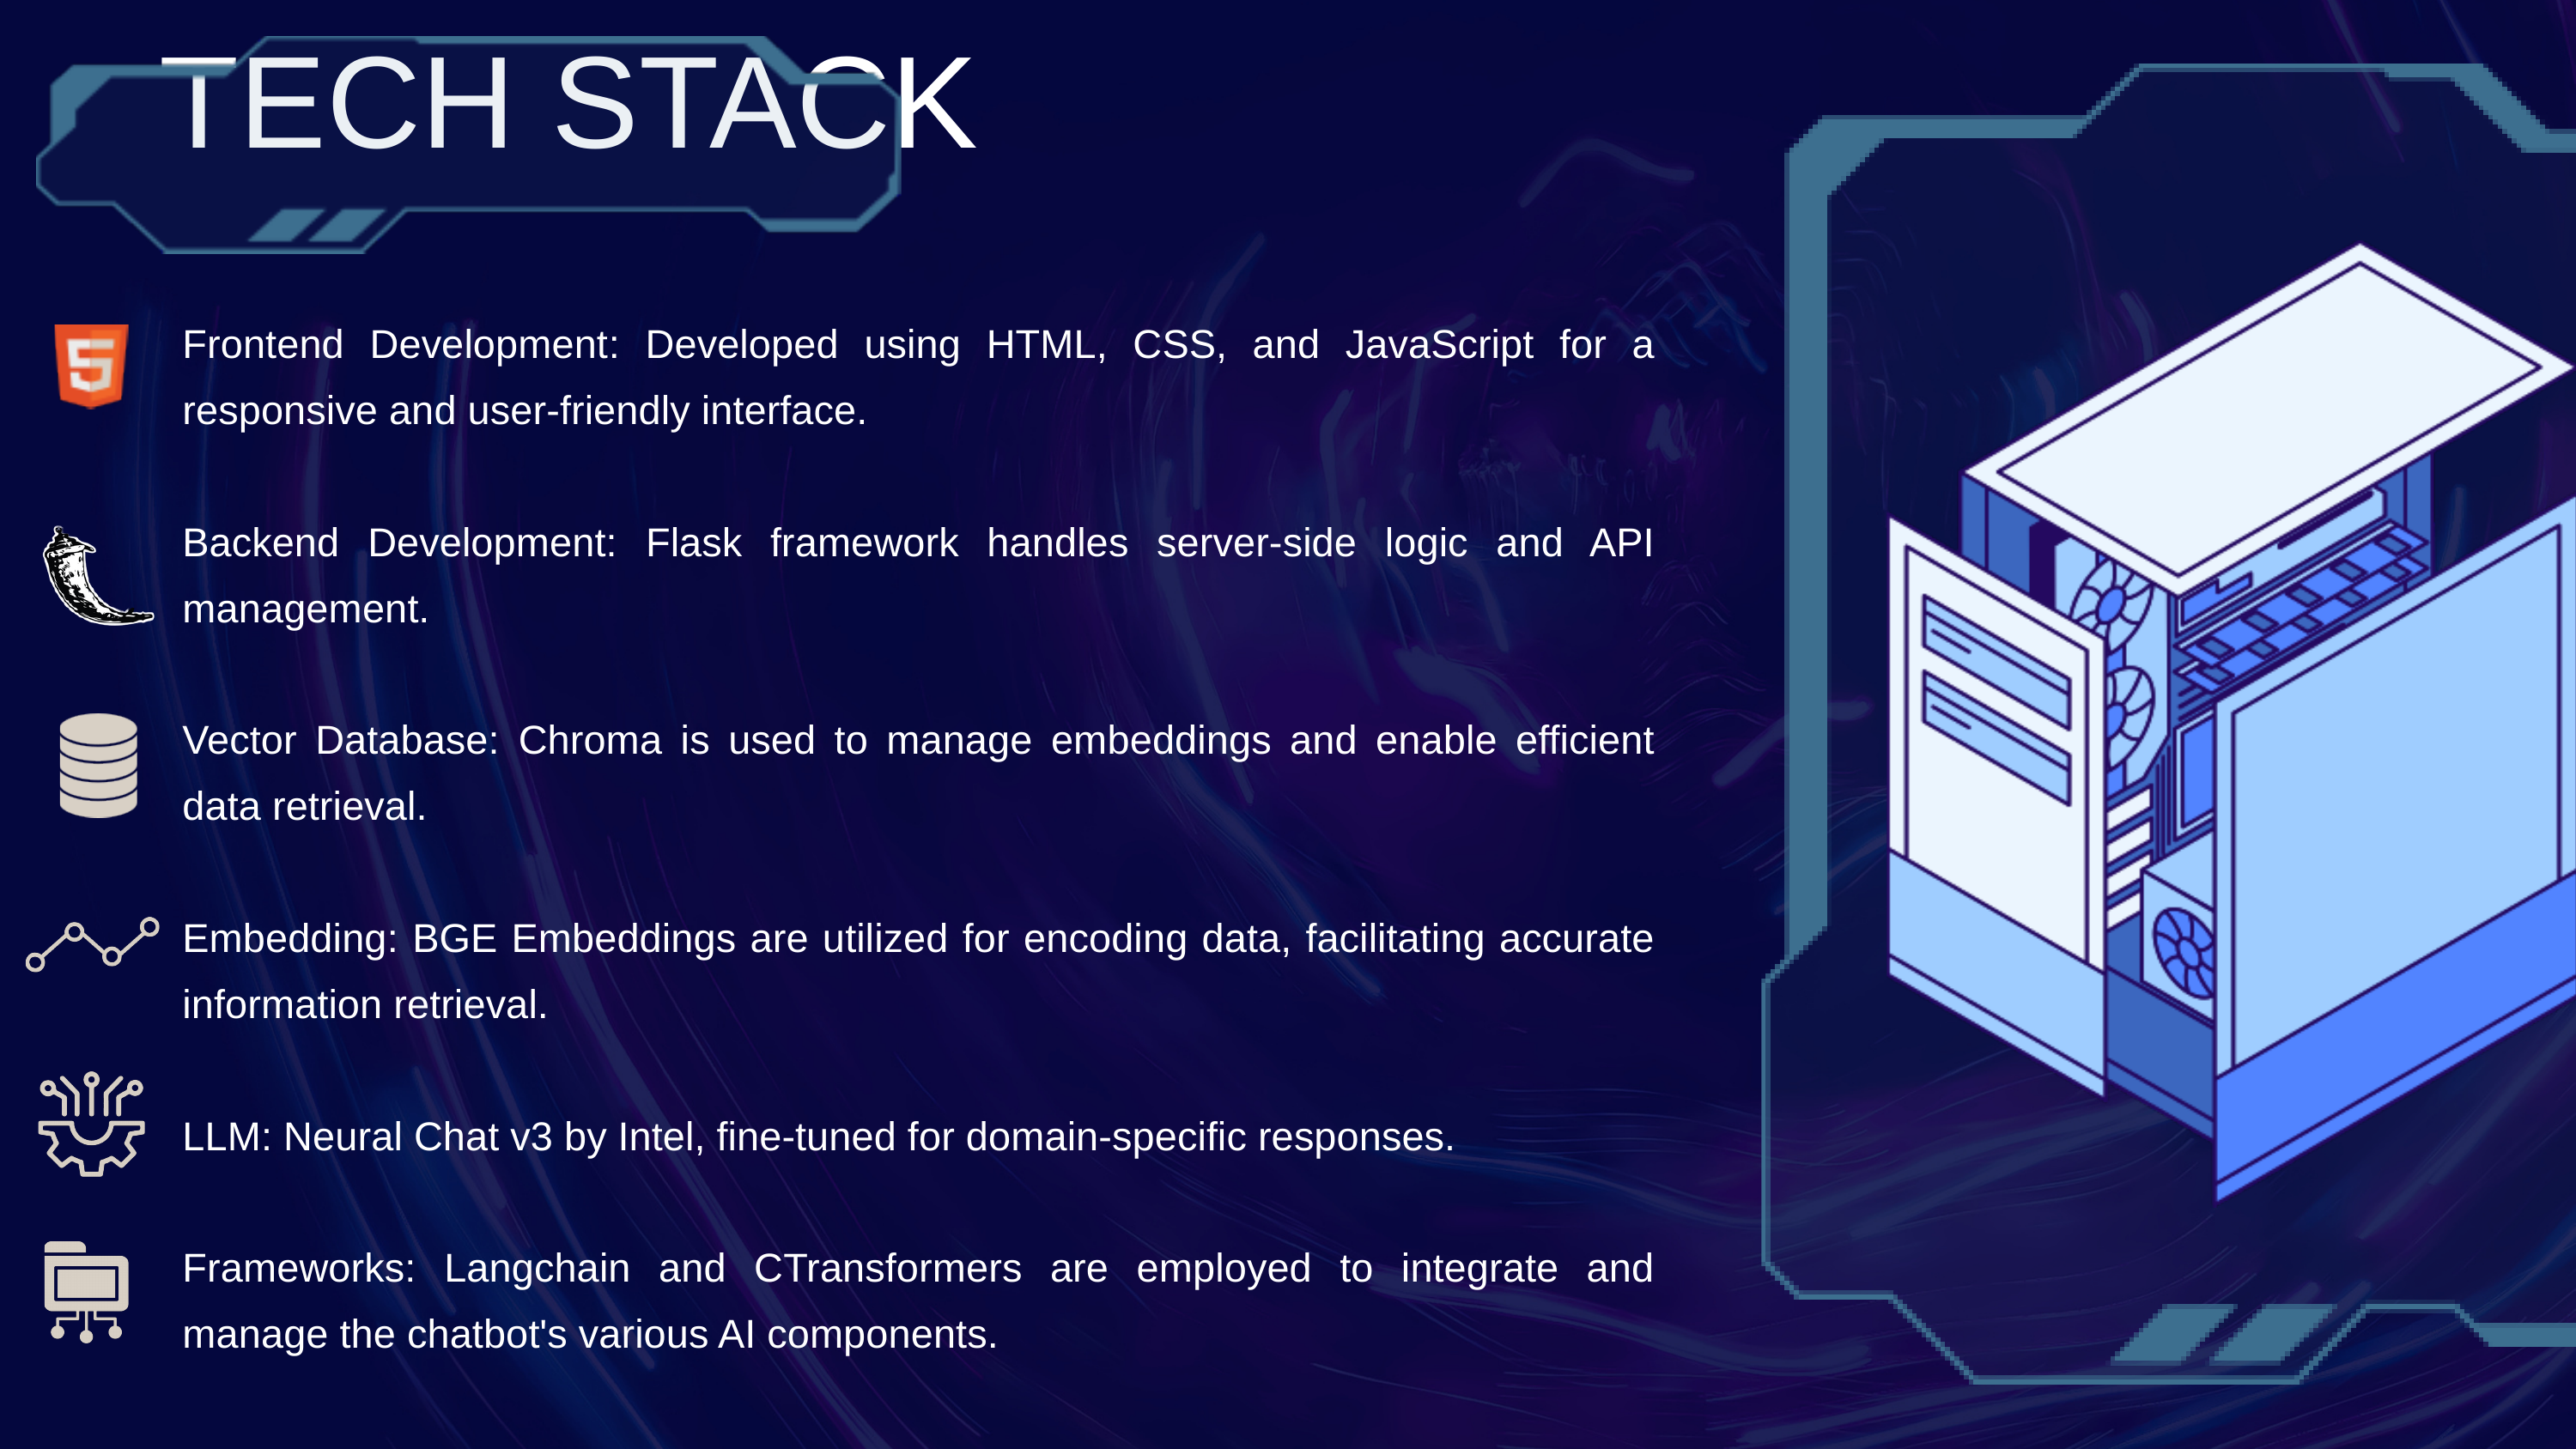

TECH STACK

Frontend Development: Developed using HTML, CSS, and JavaScript for a responsive and user-friendly interface.

Backend Development: Flask framework handles server-side logic and API management.

Vector Database: Chroma is used to manage embeddings and enable efficient data retrieval.

Embedding: BGE Embeddings are utilized for encoding data, facilitating accurate information retrieval.

LLM: Neural Chat v3 by Intel, fine-tuned for domain-specific responses.

Frameworks: Langchain and CTransformers are employed to integrate and manage the chatbot's various AI components.